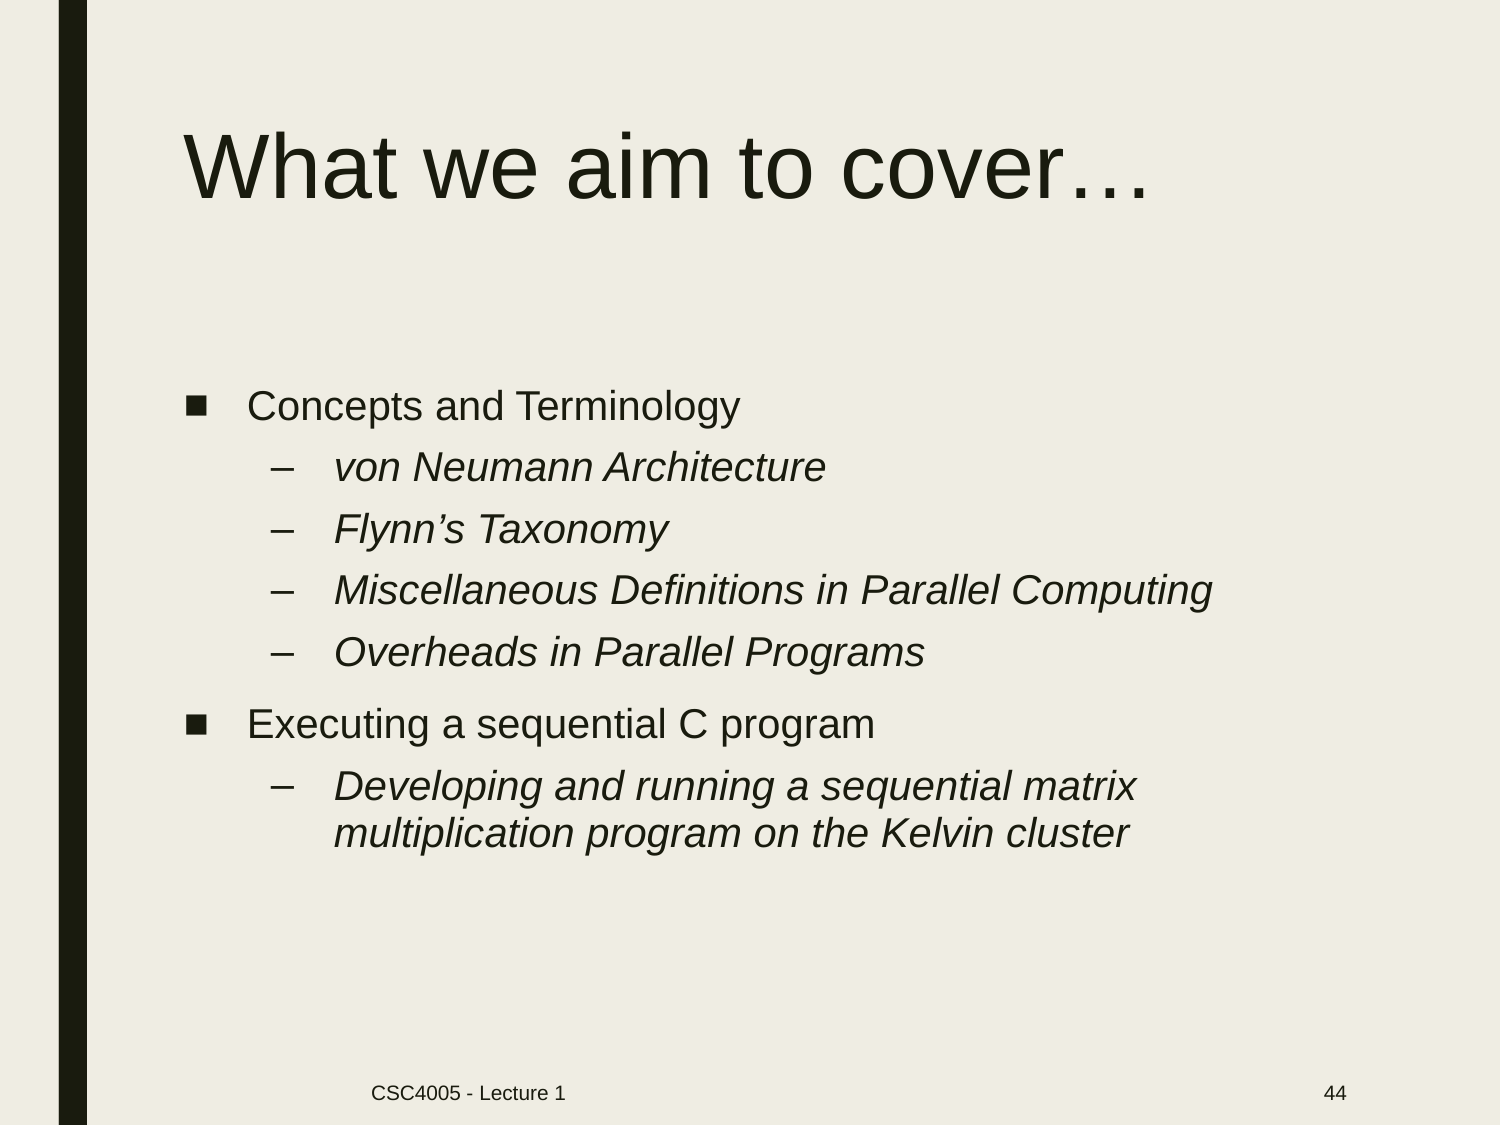

# What we aim to cover…
Concepts and Terminology
von Neumann Architecture
Flynn’s Taxonomy
Miscellaneous Definitions in Parallel Computing
Overheads in Parallel Programs
Executing a sequential C program
Developing and running a sequential matrix multiplication program on the Kelvin cluster

CSC4005 - Lecture 1
44